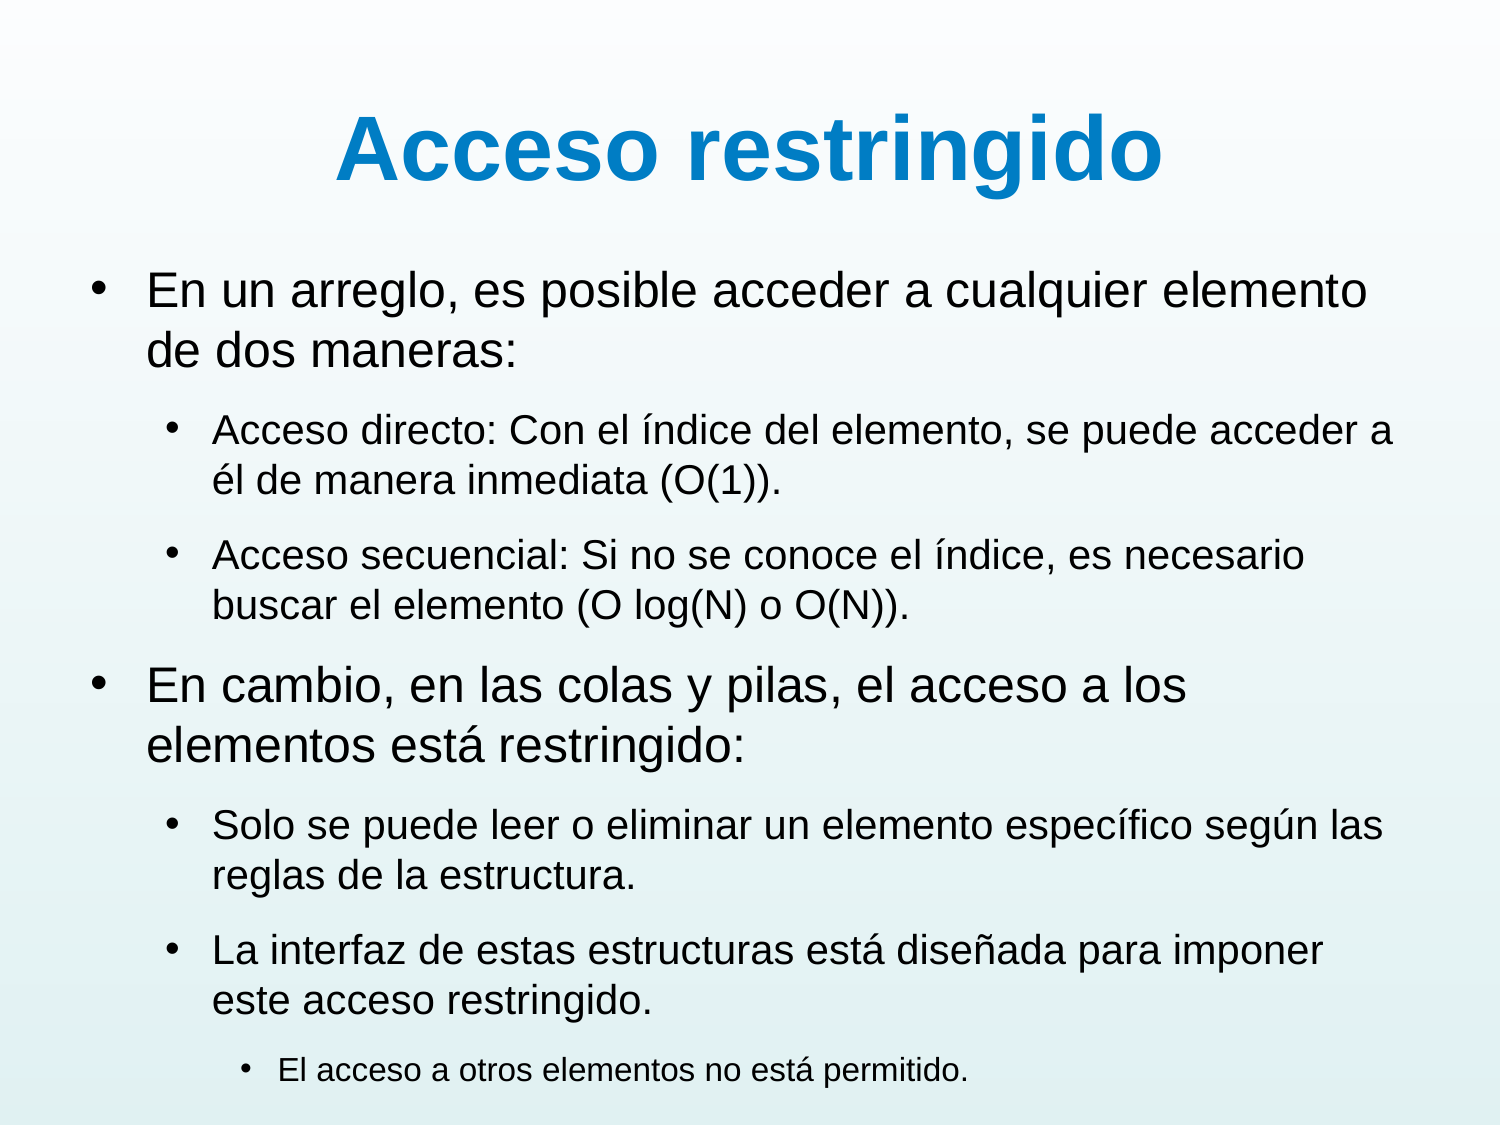

# Acceso restringido
En un arreglo, es posible acceder a cualquier elemento de dos maneras:
Acceso directo: Con el índice del elemento, se puede acceder a él de manera inmediata (O(1)).
Acceso secuencial: Si no se conoce el índice, es necesario buscar el elemento (O log(N) o O(N)).
En cambio, en las colas y pilas, el acceso a los elementos está restringido:
Solo se puede leer o eliminar un elemento específico según las reglas de la estructura.
La interfaz de estas estructuras está diseñada para imponer este acceso restringido.
El acceso a otros elementos no está permitido.